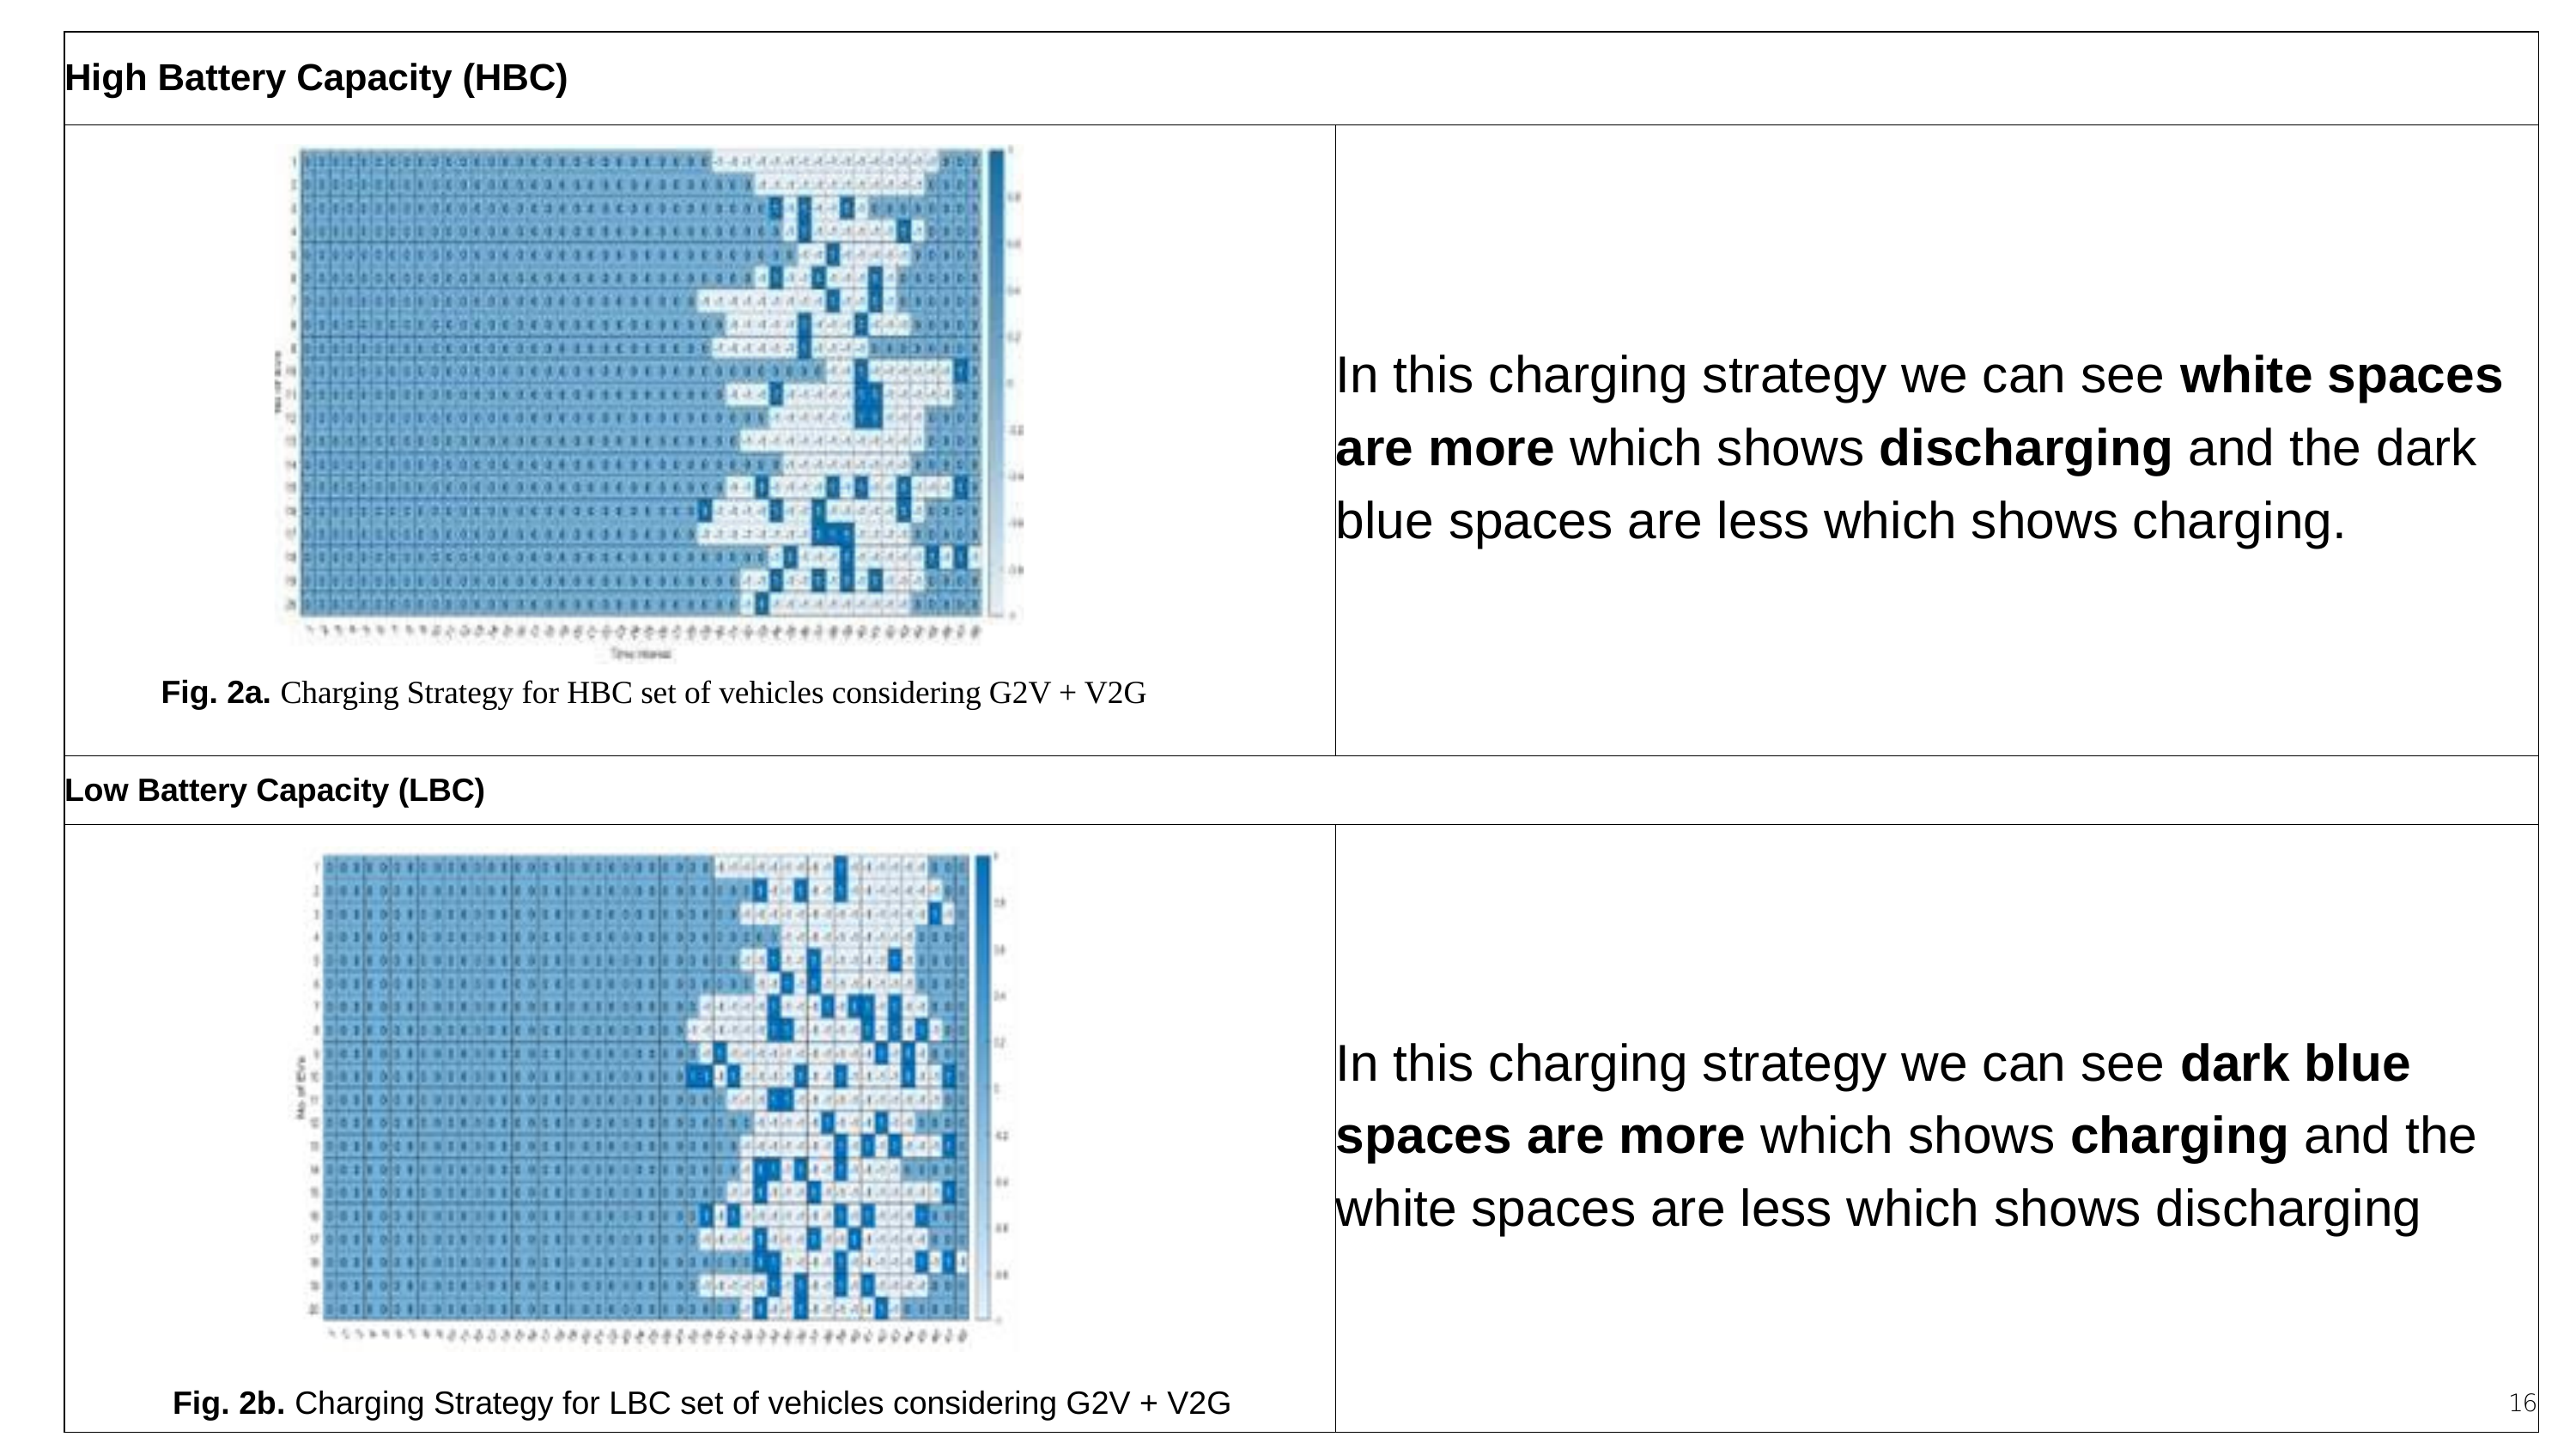

| High Battery Capacity (HBC) | High Battery Capacity (HBC) |
| --- | --- |
| Fig. 2a. Charging Strategy for HBC set of vehicles considering G2V + V2G | In this charging strategy we can see white spaces are more which shows discharging and the dark blue spaces are less which shows charging. |
| Low Battery Capacity (LBC) | Low Battery Capacity (LBC) |
| Fig. 2b. Charging Strategy for LBC set of vehicles considering G2V + V2G | In this charging strategy we can see dark blue spaces are more which shows charging and the white spaces are less which shows discharging |

16